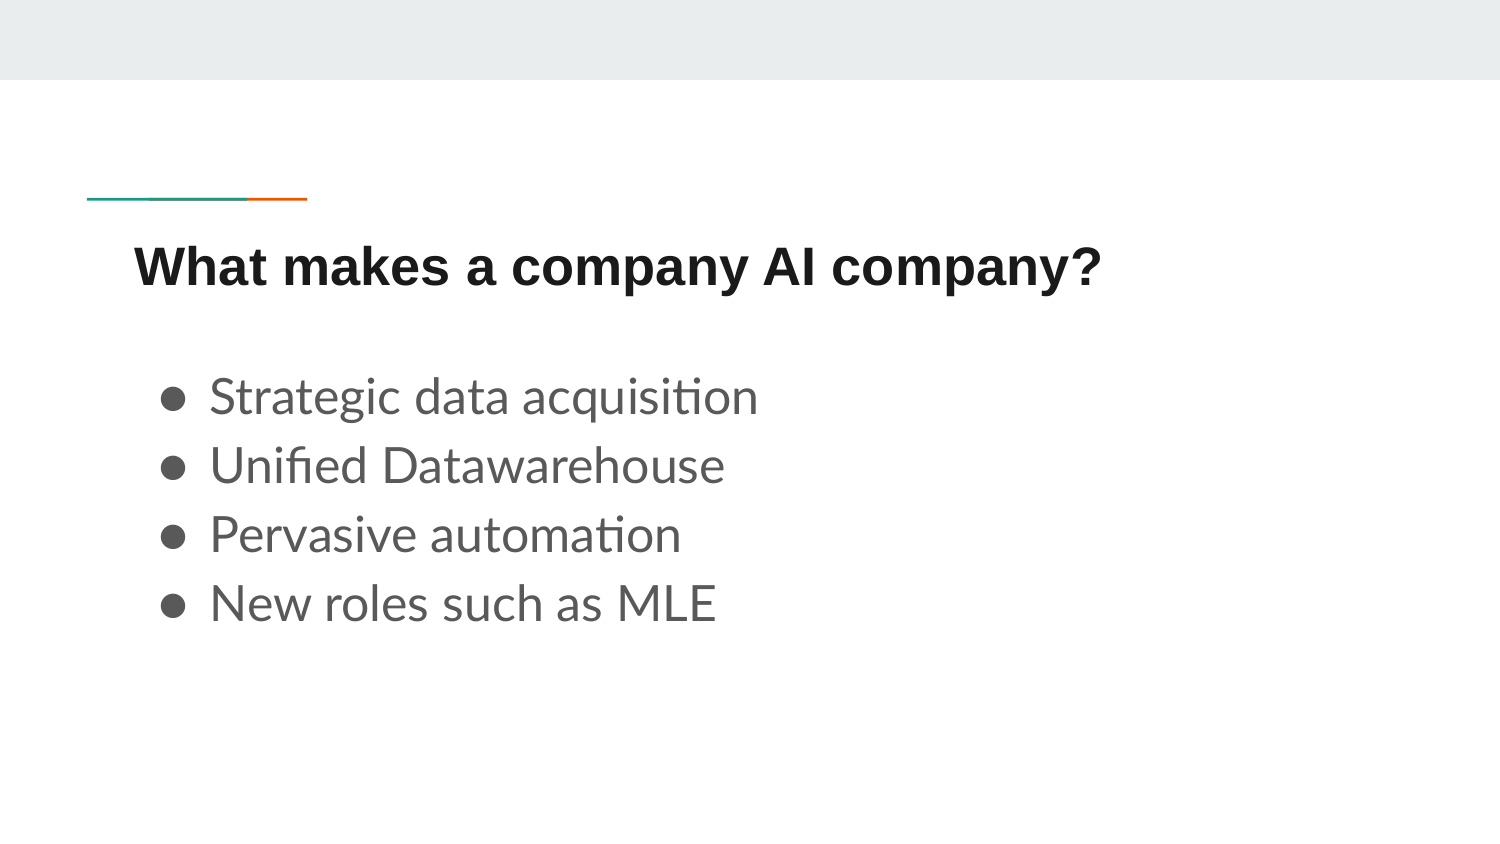

# What makes a company AI company?
Strategic data acquisition
Unified Datawarehouse
Pervasive automation
New roles such as MLE